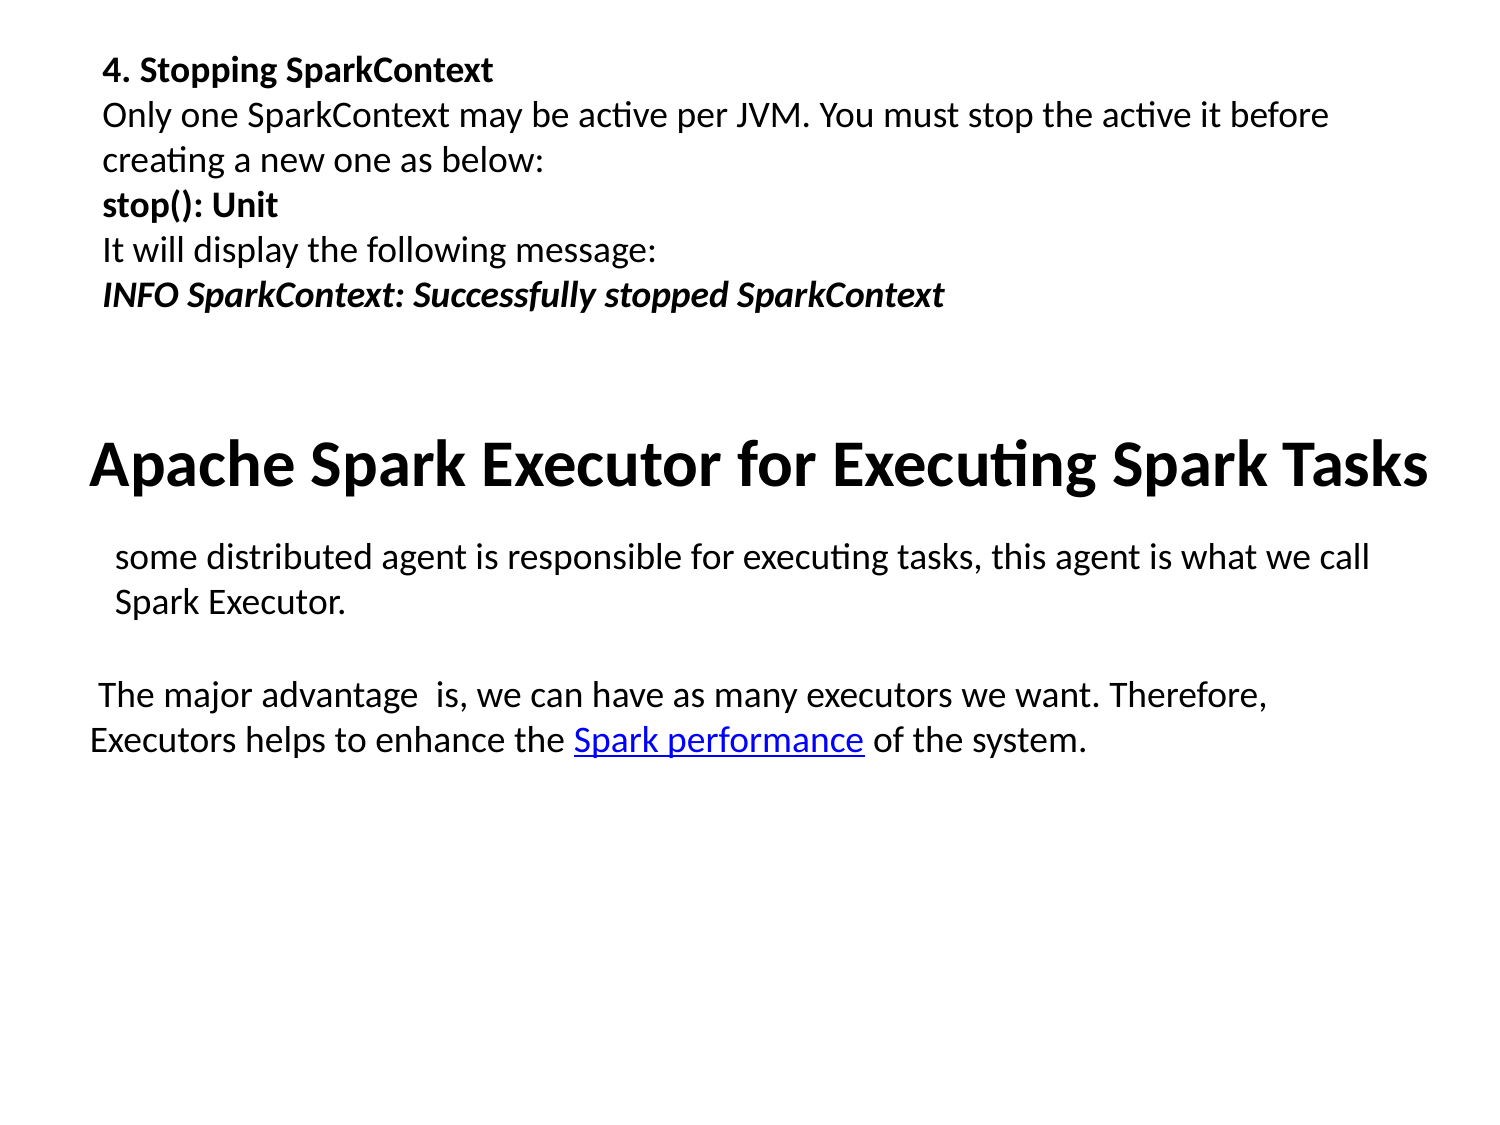

4. Stopping SparkContext
Only one SparkContext may be active per JVM. You must stop the active it before creating a new one as below:
stop(): Unit
It will display the following message:
INFO SparkContext: Successfully stopped SparkContext
Apache Spark Executor for Executing Spark Tasks
some distributed agent is responsible for executing tasks, this agent is what we call Spark Executor.
 The major advantage  is, we can have as many executors we want. Therefore, Executors helps to enhance the Spark performance of the system.